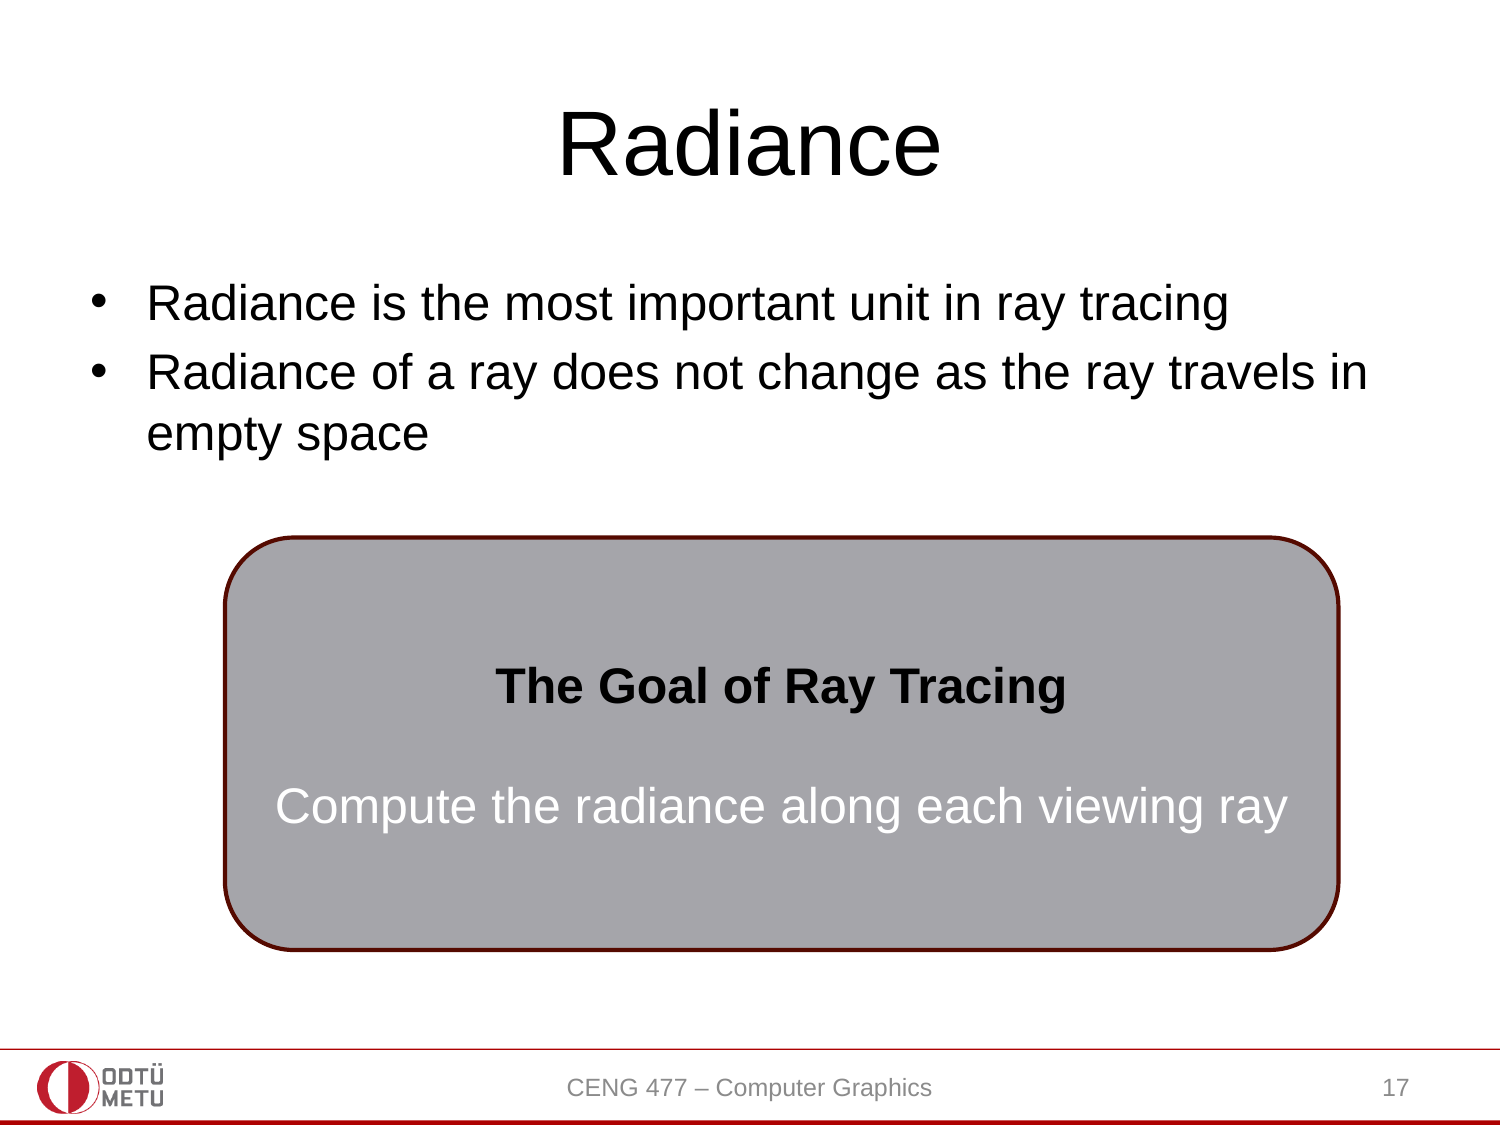

# Radiance
Radiance is the most important unit in ray tracing
Radiance of a ray does not change as the ray travels in empty space
The Goal of Ray Tracing

Compute the radiance along each viewing ray
CENG 477 – Computer Graphics
17